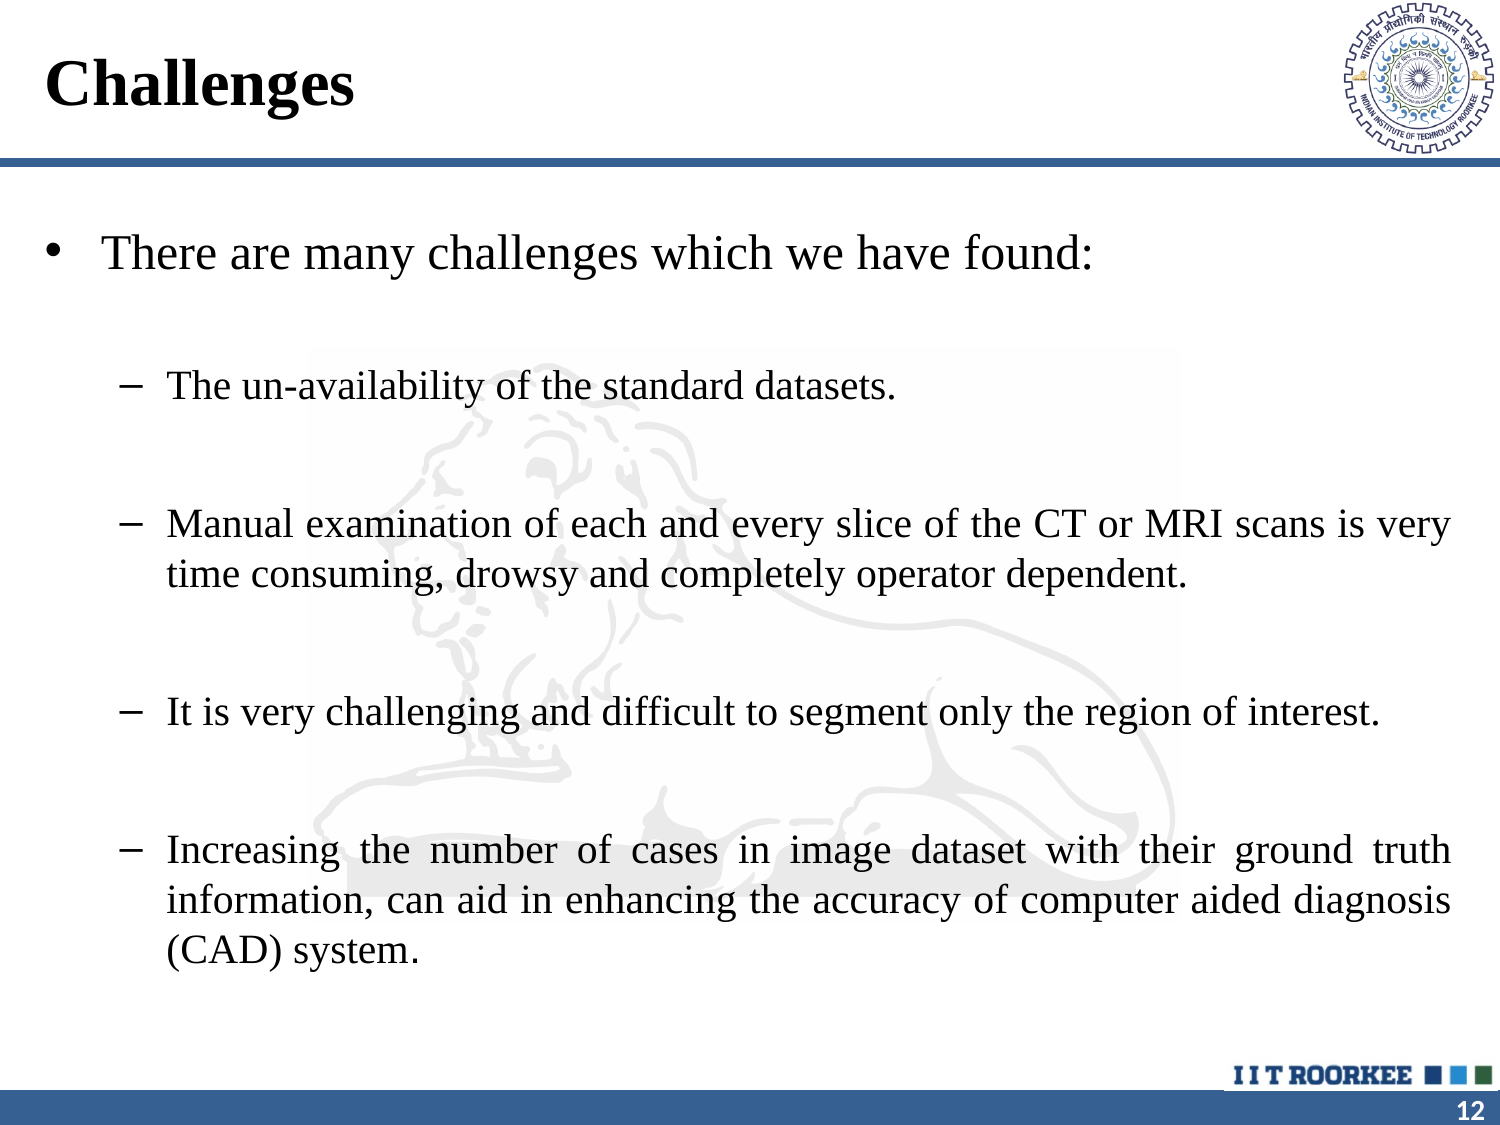

# Challenges
There are many challenges which we have found:

The un-availability of the standard datasets.

Manual examination of each and every slice of the CT or MRI scans is very time consuming, drowsy and completely operator dependent.

It is very challenging and difficult to segment only the region of interest.

Increasing the number of cases in image dataset with their ground truth information, can aid in enhancing the accuracy of computer aided diagnosis (CAD) system.